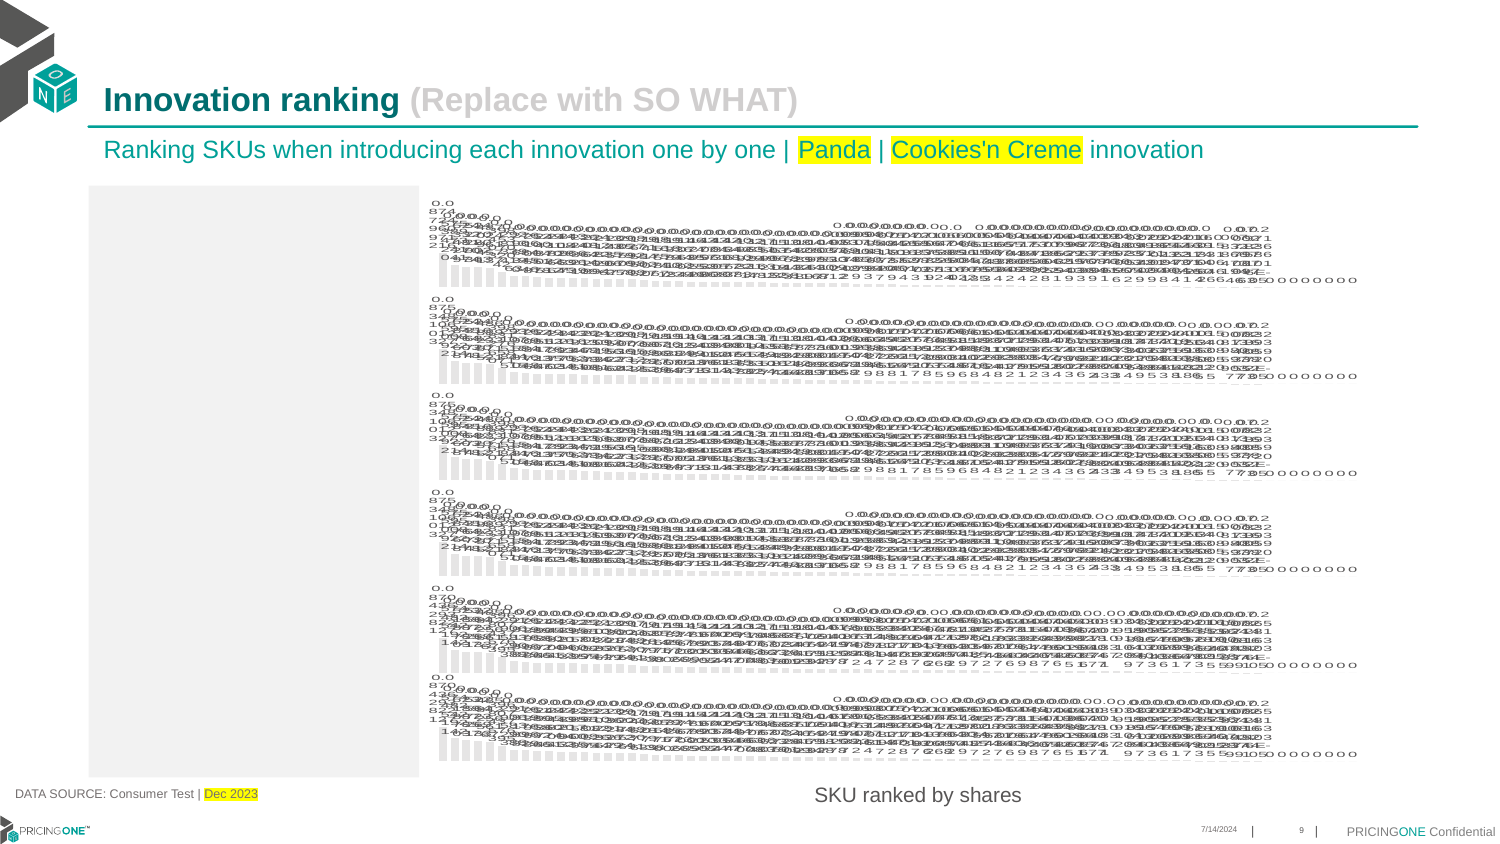

# Innovation ranking (Replace with SO WHAT)
Ranking SKUs when introducing each innovation one by one | Panda | Cookies'n Creme innovation

### Chart

| Category | Hershey's Cookies 'n Creme Block 90g |
|---|---|
| Galaxy Jewels 1.4kg | 0.08747249609712156 |
| Ferrero Rocher 300g | 0.05753894732410412 |
| Galaxy Smooth Milk Chocolate 36g x 24 | 0.05243324812709742 |
| Galaxy Jewels 900g | 0.05242702809023626 |
| Galaxy Jewels 650g | 0.04870249614571374 |
| Cadbury Dairy Milk Minis Selection 500g | 0.03984530703204197 |
| Kit Kat 17.7g x 18 | 0.029281333941963 |
| Kinder Bueno Milk&Hazelnut 43g | 0.0276906684345046 |
| Tiffany Break Supa 38gx12 | 0.02521000045518775 |
| Snickers 50gx6 | 0.02494318700325118 |
| Tiffany Break 24x15.5g | 0.02441088286636454 |
| Tiffany Break Mini Fun 384g | 0.02431449668967391 |
| Kinder Bueno Milk&Hazelnut 43gx10 | 0.02262483642141091 |
| Mackintosh Quality Street Chocolate 600g | 0.02240126222098935 |
| Snickers Bar 50g | 0.02131238352066702 |
| Maltesers Chocolate 175g | 0.02094855796762578 |
| Tiffany Break 31gx12 | 0.02080275920987091 |
| Tiffany Break Delight 25gx12 | 0.01796715545025266 |
| Snickers Minis Bag 252g | 0.01684161750740665 |
| Cadbury Miniatures Box 400g | 0.01595185798501797 |
| Bounty Bar 57g | 0.01513368441822389 |
| Galaxy Smooth Milk Minis 237.5g | 0.01460746350254464 |
| Bounty Bar 57g x 5 | 0.01432779575522864 |
| Kinder Maxi Chocolate 21gx11 (10+1) | 0.01430049613958076 |
| Ferrero Rocher 200g | 0.01428543080773065 |
| Ferrero Raffaello 150g box  | 0.01403426106223827 |
| Galaxy Hazelnut Minis 237.5g | 0.01329639293211704 |
| Twix 50gx5 | 0.01278519491634821 |
| Twix Bar 50g | 0.0115503906218152 |
| Maltesers Chocolate 37g | 0.01135745780443576 |
| Snickers Miniatures 150g | 0.01086426231323109 |
| Cadbury Flake Minis Bag 159.5g | 0.01048058973448971 |
| M&M's Peanut 165g | 0.01043039956306696 |
| Twix Miniatures 150g | 0.01020525301098122 |
| Cadbury Timeout Minis Wafer 247.2g | 0.009995376913424224 |
| Toblerone Milk Chocolate 200g | 0.009681768078509994 |
| Galaxy Smooth Milk Minis 162.5g | 0.009401515863079928 |
| Mars 45g x 6 | 0.008095041165784068 |
| Bounty Miniatures 150g | 0.007548416073720593 |
| Kinder Chocolate Bar 8x12.5g | 0.007445681655240139 |
| Galaxy Smooth Dark Chocolate 40g | 0.007225931569877326 |
| Mars Bar 51g  | 0.007165633677202709 |
| Hershey's Kisses Special Selection Assorted 325g | 0.0067758356553924 |
| Galaxy Hazelnut Chocolate 36g | 0.006647438525011642 |
| Galaxy Smooth Milk Chocolate 36g | 0.006589680407602202 |
| Galaxy Caramel Bar 40g | 0.006111535797613498 |
| Kinder Chocolate Bar 50g | 0.005451110043885531 |
| Kinder Bueno White 39g | 0.005436656743793638 |
| Hershey's Kisses Classic Selection Assorted 325g | 0.005065579438684821 |
| Galaxy Crispy Milk Chocolate 36g | 0.004877743960502836 |
|  Reeses Peanut Butter Cup Mini 340g  | 0.00481738418503062 |
| Kit Kat 17.7g | 0.004757078936432276 |
|  Reeses Peanut Butter Cup 42g x 6 | 0.004607336606255407 |
| Reeses Peanut Butter Cups 46g | 0.004499652935994385 |
| Reeses Peanut Butter Cup Mini 215g | 0.004398772315603628 |
| M&M's Milk Chocolate 30.6g | 0.004027357370838486 |
| Godiva Double Chocolate Bar 35g | 0.003920377977699113 |
| Galaxy Smooth Milk Chocolate 80g | 0.003496885743655556 |
| Galaxy Ripple Bar 33g | 0.003318392300390517 |
| Hershey's Chocobites Cookies 'n Creme 90g | 0.002709935152274285 |
| Hershey's Kisses Special Selection Assorted 100g | 0.002541972149100086 |
| Hershey's Chocobites Salted Caramel 81g | 0.002436502302494678 |
| Hershey's Cookies N' Chocolate 40g | 0.00242421229739044 |
| Reeses Block 90g | 0.002154663170155605 |
| Reeses Nut Bar 47g | 0.001653917475425041 |
| Hershey's Kisses Classic Selection Assorted 100g | 0.001533100664626598 |
| Hershey's Cookies 'n Creme Block 90g | 0.001280379582159218 |
| Hershey's Cookies N' Crème 12.76g | 0.0007832866473194462 |
|  Reeses Wafer Sticks 42g | 0.0002712797087097626 |
| Hershey's Choco Tubes Cookies N' Creme 18g | 7.297183658610163e-05 |
|  Reeses Peanut Butter Cup Mini 500G | 0.0 |
| Reeses Pieces 180g | 0.0 |
| Reeses Mini King Size 71g | 0.0 |
| Hershey's Cookies 'n Creme Creations Salted Caramel 38g | 0.0 |
| Hersheys Kisses Classic Selection Assorted 600G | 0.0 |
| Hershey's Cookies 'n Creme 40Gx 4 | 0.0 |
| Hershey's Variety Pack 40Gx3 | 0.0 |
| Reeses Fast break 51g | 0.0 |

### Chart

| Category | Hershey's Cookies 'n Creme Creations Salted Caramel 38g |
|---|---|
| Galaxy Jewels 1.4kg | 0.08753481060123267 |
| Ferrero Rocher 300g | 0.05755950089222144 |
| Galaxy Smooth Milk Chocolate 36g x 24 | 0.05248457646038777 |
| Galaxy Jewels 900g | 0.05243166827204118 |
| Galaxy Jewels 650g | 0.04868892335715206 |
| Cadbury Dairy Milk Minis Selection 500g | 0.03988312766580705 |
| Kit Kat 17.7g x 18 | 0.02931075158445151 |
| Kinder Bueno Milk&Hazelnut 43g | 0.02769395848160479 |
| Tiffany Break Supa 38gx12 | 0.02520913477236672 |
| Snickers 50gx6 | 0.02495521781354615 |
| Tiffany Break 24x15.5g | 0.02441162937700341 |
| Tiffany Break Mini Fun 384g | 0.02432162347521807 |
| Kinder Bueno Milk&Hazelnut 43gx10 | 0.02263134686385984 |
| Mackintosh Quality Street Chocolate 600g | 0.02242537297340808 |
| Snickers Bar 50g | 0.02130921563629624 |
| Maltesers Chocolate 175g | 0.02095975362236024 |
| Tiffany Break 31gx12 | 0.02080031957124124 |
| Tiffany Break Delight 25gx12 | 0.0179708109678352 |
| Snickers Minis Bag 252g | 0.01685075862275385 |
| Cadbury Miniatures Box 400g | 0.01596269816570935 |
| Bounty Bar 57g | 0.01511223840956825 |
| Galaxy Smooth Milk Minis 237.5g | 0.01461542990237732 |
| Bounty Bar 57g x 5 | 0.014334284118613 |
| Kinder Maxi Chocolate 21gx11 (10+1) | 0.01430940527615138 |
| Ferrero Rocher 200g | 0.01428908078131328 |
| Ferrero Raffaello 150g box  | 0.01403814668354727 |
| Galaxy Hazelnut Minis 237.5g | 0.01330105136333818 |
| Twix 50gx5 | 0.01279435495102535 |
| Twix Bar 50g | 0.01155583485167726 |
| Maltesers Chocolate 37g | 0.01135354948114456 |
| Snickers Miniatures 150g | 0.01086773292425431 |
| Cadbury Flake Minis Bag 159.5g | 0.01048775888093888 |
| M&M's Peanut 165g | 0.01043360818931305 |
| Twix Miniatures 150g | 0.01021010493667055 |
| Cadbury Timeout Minis Wafer 247.2g | 0.01000035743686578 |
| Toblerone Milk Chocolate 200g | 0.009685619650472916 |
| Galaxy Smooth Milk Minis 162.5g | 0.009406623878718887 |
| Mars 45g x 6 | 0.008103558327246175 |
| Bounty Miniatures 150g | 0.007549569226655683 |
| Kinder Chocolate Bar 8x12.5g | 0.007442044932524505 |
| Galaxy Smooth Dark Chocolate 40g | 0.007227721611272066 |
| Mars Bar 51g  | 0.00716733927351738 |
| Hershey's Kisses Special Selection Assorted 325g | 0.006786915308057351 |
| Galaxy Hazelnut Chocolate 36g | 0.00664513749015489 |
| Galaxy Smooth Milk Chocolate 36g | 0.006588509834016755 |
| Galaxy Caramel Bar 40g | 0.006111888910281678 |
| Kinder Chocolate Bar 50g | 0.00544939312290544 |
| Kinder Bueno White 39g | 0.005436011060224183 |
| Hershey's Kisses Classic Selection Assorted 325g | 0.005072109933842715 |
| Galaxy Crispy Milk Chocolate 36g | 0.004877840538079111 |
|  Reeses Peanut Butter Cup Mini 340g  | 0.004829353708495521 |
| Kit Kat 17.7g | 0.004756436351299226 |
|  Reeses Peanut Butter Cup 42g x 6 | 0.00461473127691804 |
| Reeses Peanut Butter Cups 46g | 0.004505174370660234 |
| Reeses Peanut Butter Cup Mini 215g | 0.004407691678927956 |
| M&M's Milk Chocolate 30.6g | 0.004023919032158822 |
| Godiva Double Chocolate Bar 35g | 0.003920624080043304 |
| Galaxy Smooth Milk Chocolate 80g | 0.003499083352324029 |
| Galaxy Ripple Bar 33g | 0.00331877342010934 |
| Hershey's Chocobites Cookies 'n Creme 90g | 0.002713730322064986 |
| Hershey's Kisses Special Selection Assorted 100g | 0.002541702375438945 |
| Hershey's Chocobites Salted Caramel 81g | 0.002434062538264132 |
| Hershey's Cookies N' Chocolate 40g | 0.002421971691685284 |
| Reeses Block 90g | 0.0021593638402186 |
| Reeses Nut Bar 47g | 0.001656416355832247 |
| Hershey's Kisses Classic Selection Assorted 100g | 0.001534050800512053 |
| Hershey's Cookies 'n Creme Creations Salted Caramel 38g | 0.0008886150570766491 |
| Hershey's Cookies N' Crème 12.76g | 0.0007813980597903771 |
|  Reeses Wafer Sticks 42g | 0.0002716488338552728 |
| Hershey's Choco Tubes Cookies N' Creme 18g | 7.283239305972016e-05 |
|  Reeses Peanut Butter Cup Mini 500G | 0.0 |
| Reeses Pieces 180g | 0.0 |
| Reeses Mini King Size 71g | 0.0 |
| Hershey's Cookies 'n Creme Block 90g | 0.0 |
| Hersheys Kisses Classic Selection Assorted 600G | 0.0 |
| Hershey's Cookies 'n Creme 40Gx 4 | 0.0 |
| Hershey's Variety Pack 40Gx3 | 0.0 |
| Reeses Fast break 51g | 0.0 |

### Chart

| Category | Hershey's Cookies 'n Creme Creations Salted Caramel 38g |
|---|---|
| Galaxy Jewels 1.4kg | 0.08753481060123267 |
| Ferrero Rocher 300g | 0.05755950089222144 |
| Galaxy Smooth Milk Chocolate 36g x 24 | 0.05248457646038777 |
| Galaxy Jewels 900g | 0.05243166827204118 |
| Galaxy Jewels 650g | 0.04868892335715206 |
| Cadbury Dairy Milk Minis Selection 500g | 0.03988312766580705 |
| Kit Kat 17.7g x 18 | 0.02931075158445151 |
| Kinder Bueno Milk&Hazelnut 43g | 0.02769395848160479 |
| Tiffany Break Supa 38gx12 | 0.02520913477236672 |
| Snickers 50gx6 | 0.02495521781354615 |
| Tiffany Break 24x15.5g | 0.02441162937700341 |
| Tiffany Break Mini Fun 384g | 0.02432162347521807 |
| Kinder Bueno Milk&Hazelnut 43gx10 | 0.02263134686385984 |
| Mackintosh Quality Street Chocolate 600g | 0.02242537297340808 |
| Snickers Bar 50g | 0.02130921563629624 |
| Maltesers Chocolate 175g | 0.02095975362236024 |
| Tiffany Break 31gx12 | 0.02080031957124124 |
| Tiffany Break Delight 25gx12 | 0.0179708109678352 |
| Snickers Minis Bag 252g | 0.01685075862275385 |
| Cadbury Miniatures Box 400g | 0.01596269816570935 |
| Bounty Bar 57g | 0.01511223840956825 |
| Galaxy Smooth Milk Minis 237.5g | 0.01461542990237732 |
| Bounty Bar 57g x 5 | 0.014334284118613 |
| Kinder Maxi Chocolate 21gx11 (10+1) | 0.01430940527615138 |
| Ferrero Rocher 200g | 0.01428908078131328 |
| Ferrero Raffaello 150g box  | 0.01403814668354727 |
| Galaxy Hazelnut Minis 237.5g | 0.01330105136333818 |
| Twix 50gx5 | 0.01279435495102535 |
| Twix Bar 50g | 0.01155583485167726 |
| Maltesers Chocolate 37g | 0.01135354948114456 |
| Snickers Miniatures 150g | 0.01086773292425431 |
| Cadbury Flake Minis Bag 159.5g | 0.01048775888093888 |
| M&M's Peanut 165g | 0.01043360818931305 |
| Twix Miniatures 150g | 0.01021010493667055 |
| Cadbury Timeout Minis Wafer 247.2g | 0.01000035743686578 |
| Toblerone Milk Chocolate 200g | 0.009685619650472916 |
| Galaxy Smooth Milk Minis 162.5g | 0.009406623878718887 |
| Mars 45g x 6 | 0.008103558327246175 |
| Bounty Miniatures 150g | 0.007549569226655683 |
| Kinder Chocolate Bar 8x12.5g | 0.007442044932524505 |
| Galaxy Smooth Dark Chocolate 40g | 0.007227721611272066 |
| Mars Bar 51g  | 0.00716733927351738 |
| Hershey's Kisses Special Selection Assorted 325g | 0.006786915308057351 |
| Galaxy Hazelnut Chocolate 36g | 0.00664513749015489 |
| Galaxy Smooth Milk Chocolate 36g | 0.006588509834016755 |
| Galaxy Caramel Bar 40g | 0.006111888910281678 |
| Kinder Chocolate Bar 50g | 0.00544939312290544 |
| Kinder Bueno White 39g | 0.005436011060224183 |
| Hershey's Kisses Classic Selection Assorted 325g | 0.005072109933842715 |
| Galaxy Crispy Milk Chocolate 36g | 0.004877840538079111 |
|  Reeses Peanut Butter Cup Mini 340g  | 0.004829353708495521 |
| Kit Kat 17.7g | 0.004756436351299226 |
|  Reeses Peanut Butter Cup 42g x 6 | 0.00461473127691804 |
| Reeses Peanut Butter Cups 46g | 0.004505174370660234 |
| Reeses Peanut Butter Cup Mini 215g | 0.004407691678927956 |
| M&M's Milk Chocolate 30.6g | 0.004023919032158822 |
| Godiva Double Chocolate Bar 35g | 0.003920624080043304 |
| Galaxy Smooth Milk Chocolate 80g | 0.003499083352324029 |
| Galaxy Ripple Bar 33g | 0.00331877342010934 |
| Hershey's Chocobites Cookies 'n Creme 90g | 0.002713730322064986 |
| Hershey's Kisses Special Selection Assorted 100g | 0.002541702375438945 |
| Hershey's Chocobites Salted Caramel 81g | 0.002434062538264132 |
| Hershey's Cookies N' Chocolate 40g | 0.002421971691685284 |
| Reeses Block 90g | 0.0021593638402186 |
| Reeses Nut Bar 47g | 0.001656416355832247 |
| Hershey's Kisses Classic Selection Assorted 100g | 0.001534050800512053 |
| Hershey's Cookies 'n Creme Creations Salted Caramel 38g | 0.0008886150570766491 |
| Hershey's Cookies N' Crème 12.76g | 0.0007813980597903771 |
|  Reeses Wafer Sticks 42g | 0.0002716488338552728 |
| Hershey's Choco Tubes Cookies N' Creme 18g | 7.283239305972016e-05 |
|  Reeses Peanut Butter Cup Mini 500G | 0.0 |
| Reeses Pieces 180g | 0.0 |
| Reeses Mini King Size 71g | 0.0 |
| Hershey's Cookies 'n Creme Block 90g | 0.0 |
| Hersheys Kisses Classic Selection Assorted 600G | 0.0 |
| Hershey's Cookies 'n Creme 40Gx 4 | 0.0 |
| Hershey's Variety Pack 40Gx3 | 0.0 |
| Reeses Fast break 51g | 0.0 |

### Chart

| Category | Hershey's Cookies 'n Creme Creations Salted Caramel 38g |
|---|---|
| Galaxy Jewels 1.4kg | 0.08753481060123267 |
| Ferrero Rocher 300g | 0.05755950089222144 |
| Galaxy Smooth Milk Chocolate 36g x 24 | 0.05248457646038777 |
| Galaxy Jewels 900g | 0.05243166827204118 |
| Galaxy Jewels 650g | 0.04868892335715206 |
| Cadbury Dairy Milk Minis Selection 500g | 0.03988312766580705 |
| Kit Kat 17.7g x 18 | 0.02931075158445151 |
| Kinder Bueno Milk&Hazelnut 43g | 0.02769395848160479 |
| Tiffany Break Supa 38gx12 | 0.02520913477236672 |
| Snickers 50gx6 | 0.02495521781354615 |
| Tiffany Break 24x15.5g | 0.02441162937700341 |
| Tiffany Break Mini Fun 384g | 0.02432162347521807 |
| Kinder Bueno Milk&Hazelnut 43gx10 | 0.02263134686385984 |
| Mackintosh Quality Street Chocolate 600g | 0.02242537297340808 |
| Snickers Bar 50g | 0.02130921563629624 |
| Maltesers Chocolate 175g | 0.02095975362236024 |
| Tiffany Break 31gx12 | 0.02080031957124124 |
| Tiffany Break Delight 25gx12 | 0.0179708109678352 |
| Snickers Minis Bag 252g | 0.01685075862275385 |
| Cadbury Miniatures Box 400g | 0.01596269816570935 |
| Bounty Bar 57g | 0.01511223840956825 |
| Galaxy Smooth Milk Minis 237.5g | 0.01461542990237732 |
| Bounty Bar 57g x 5 | 0.014334284118613 |
| Kinder Maxi Chocolate 21gx11 (10+1) | 0.01430940527615138 |
| Ferrero Rocher 200g | 0.01428908078131328 |
| Ferrero Raffaello 150g box  | 0.01403814668354727 |
| Galaxy Hazelnut Minis 237.5g | 0.01330105136333818 |
| Twix 50gx5 | 0.01279435495102535 |
| Twix Bar 50g | 0.01155583485167726 |
| Maltesers Chocolate 37g | 0.01135354948114456 |
| Snickers Miniatures 150g | 0.01086773292425431 |
| Cadbury Flake Minis Bag 159.5g | 0.01048775888093888 |
| M&M's Peanut 165g | 0.01043360818931305 |
| Twix Miniatures 150g | 0.01021010493667055 |
| Cadbury Timeout Minis Wafer 247.2g | 0.01000035743686578 |
| Toblerone Milk Chocolate 200g | 0.009685619650472916 |
| Galaxy Smooth Milk Minis 162.5g | 0.009406623878718887 |
| Mars 45g x 6 | 0.008103558327246175 |
| Bounty Miniatures 150g | 0.007549569226655683 |
| Kinder Chocolate Bar 8x12.5g | 0.007442044932524505 |
| Galaxy Smooth Dark Chocolate 40g | 0.007227721611272066 |
| Mars Bar 51g  | 0.00716733927351738 |
| Hershey's Kisses Special Selection Assorted 325g | 0.006786915308057351 |
| Galaxy Hazelnut Chocolate 36g | 0.00664513749015489 |
| Galaxy Smooth Milk Chocolate 36g | 0.006588509834016755 |
| Galaxy Caramel Bar 40g | 0.006111888910281678 |
| Kinder Chocolate Bar 50g | 0.00544939312290544 |
| Kinder Bueno White 39g | 0.005436011060224183 |
| Hershey's Kisses Classic Selection Assorted 325g | 0.005072109933842715 |
| Galaxy Crispy Milk Chocolate 36g | 0.004877840538079111 |
|  Reeses Peanut Butter Cup Mini 340g  | 0.004829353708495521 |
| Kit Kat 17.7g | 0.004756436351299226 |
|  Reeses Peanut Butter Cup 42g x 6 | 0.00461473127691804 |
| Reeses Peanut Butter Cups 46g | 0.004505174370660234 |
| Reeses Peanut Butter Cup Mini 215g | 0.004407691678927956 |
| M&M's Milk Chocolate 30.6g | 0.004023919032158822 |
| Godiva Double Chocolate Bar 35g | 0.003920624080043304 |
| Galaxy Smooth Milk Chocolate 80g | 0.003499083352324029 |
| Galaxy Ripple Bar 33g | 0.00331877342010934 |
| Hershey's Chocobites Cookies 'n Creme 90g | 0.002713730322064986 |
| Hershey's Kisses Special Selection Assorted 100g | 0.002541702375438945 |
| Hershey's Chocobites Salted Caramel 81g | 0.002434062538264132 |
| Hershey's Cookies N' Chocolate 40g | 0.002421971691685284 |
| Reeses Block 90g | 0.0021593638402186 |
| Reeses Nut Bar 47g | 0.001656416355832247 |
| Hershey's Kisses Classic Selection Assorted 100g | 0.001534050800512053 |
| Hershey's Cookies 'n Creme Creations Salted Caramel 38g | 0.0008886150570766491 |
| Hershey's Cookies N' Crème 12.76g | 0.0007813980597903771 |
|  Reeses Wafer Sticks 42g | 0.0002716488338552728 |
| Hershey's Choco Tubes Cookies N' Creme 18g | 7.283239305972016e-05 |
|  Reeses Peanut Butter Cup Mini 500G | 0.0 |
| Reeses Pieces 180g | 0.0 |
| Reeses Mini King Size 71g | 0.0 |
| Hershey's Cookies 'n Creme Block 90g | 0.0 |
| Hersheys Kisses Classic Selection Assorted 600G | 0.0 |
| Hershey's Cookies 'n Creme 40Gx 4 | 0.0 |
| Hershey's Variety Pack 40Gx3 | 0.0 |
| Reeses Fast break 51g | 0.0 |

### Chart

| Category | Hershey's Cookies 'n Creme 40Gx 4 |
|---|---|
| Galaxy Jewels 1.4kg | 0.08704362938221266 |
| Ferrero Rocher 300g | 0.05744825421921423 |
| Galaxy Smooth Milk Chocolate 36g x 24 | 0.05231898877850366 |
| Galaxy Jewels 900g | 0.05225647232691331 |
| Galaxy Jewels 650g | 0.04858422565616696 |
| Cadbury Dairy Milk Minis Selection 500g | 0.03968074375763946 |
| Kit Kat 17.7g x 18 | 0.0291906583290388 |
| Kinder Bueno Milk&Hazelnut 43g | 0.02768191768968288 |
| Tiffany Break Supa 38gx12 | 0.02513899586928656 |
| Snickers 50gx6 | 0.02489053607744506 |
| Tiffany Break 24x15.5g | 0.0243443820004452 |
| Tiffany Break Mini Fun 384g | 0.02423952179603345 |
| Kinder Bueno Milk&Hazelnut 43gx10 | 0.0225895581009995 |
| Mackintosh Quality Street Chocolate 600g | 0.02226100825267436 |
| Snickers Bar 50g | 0.0213036291336629 |
| Maltesers Chocolate 175g | 0.02093002842727235 |
| Tiffany Break 31gx12 | 0.0207223789530691 |
| Tiffany Break Delight 25gx12 | 0.0179402528779639 |
| Snickers Minis Bag 252g | 0.01676850147713796 |
| Cadbury Miniatures Box 400g | 0.01590796857670057 |
| Bounty Bar 57g | 0.01513242677232596 |
| Galaxy Smooth Milk Minis 237.5g | 0.01457716780008899 |
| Bounty Bar 57g x 5 | 0.01428979902205051 |
| Ferrero Rocher 200g | 0.01426002375335242 |
| Kinder Maxi Chocolate 21gx11 (10+1) | 0.01424265349504768 |
| Ferrero Raffaello 150g box  | 0.01400994848464772 |
| Galaxy Hazelnut Minis 237.5g | 0.01327189776630075 |
| Twix 50gx5 | 0.01277080676064834 |
| Twix Bar 50g | 0.01154686376230785 |
| Maltesers Chocolate 37g | 0.0113568022728501 |
| Snickers Miniatures 150g | 0.01083713462610989 |
| Cadbury Flake Minis Bag 159.5g | 0.01045724744692341 |
| M&M's Peanut 165g | 0.01040616947589276 |
| Twix Miniatures 150g | 0.01019402791157778 |
| Cadbury Timeout Minis Wafer 247.2g | 0.009967841619820865 |
| Toblerone Milk Chocolate 200g | 0.009660187374732319 |
| Galaxy Smooth Milk Minis 162.5g | 0.009390367202746141 |
| Mars 45g x 6 | 0.00806591489118147 |
| Bounty Miniatures 150g | 0.00753384928219872 |
| Kinder Chocolate Bar 8x12.5g | 0.00743409727714018 |
| Galaxy Smooth Dark Chocolate 40g | 0.007222896478439367 |
| Mars Bar 51g  | 0.007164709701392658 |
| Hershey's Kisses Special Selection Assorted 325g | 0.006741797800926799 |
| Galaxy Hazelnut Chocolate 36g | 0.006646121290445019 |
| Galaxy Smooth Milk Chocolate 36g | 0.006587368763074189 |
| Galaxy Caramel Bar 40g | 0.006110598233448569 |
| Kinder Chocolate Bar 50g | 0.005442700859727416 |
| Kinder Bueno White 39g | 0.005437717663143668 |
| Hershey's Kisses Classic Selection Assorted 325g | 0.005053333307954056 |
| Galaxy Crispy Milk Chocolate 36g | 0.004878133806163689 |
|  Reeses Peanut Butter Cup Mini 340g  | 0.004811832064442076 |
| Kit Kat 17.7g | 0.004754758877646573 |
|  Reeses Peanut Butter Cup 42g x 6 | 0.004601843586074262 |
| Reeses Peanut Butter Cups 46g | 0.004503698891986046 |
| Reeses Peanut Butter Cup Mini 215g | 0.004386798226663508 |
| M&M's Milk Chocolate 30.6g | 0.004021834067467697 |
| Godiva Double Chocolate Bar 35g | 0.003920171018376709 |
| Hershey's Cookies 'n Creme 40Gx 4 | 0.003706190018416641 |
| Galaxy Smooth Milk Chocolate 80g | 0.003495891610420994 |
| Galaxy Ripple Bar 33g | 0.003319089661384066 |
| Hershey's Chocobites Cookies 'n Creme 90g | 0.002695615402061626 |
| Hershey's Kisses Special Selection Assorted 100g | 0.00253527750664386 |
| Hershey's Chocobites Salted Caramel 81g | 0.002427890028356607 |
| Hershey's Cookies N' Chocolate 40g | 0.002425599799364974 |
| Reeses Block 90g | 0.002153552886978232 |
| Reeses Nut Bar 47g | 0.001655361952609545 |
| Hershey's Kisses Classic Selection Assorted 100g | 0.001525600040712847 |
| Hershey's Cookies N' Crème 12.76g | 0.0007824108492337985 |
|  Reeses Wafer Sticks 42g | 0.0002714616452744098 |
| Hershey's Choco Tubes Cookies N' Creme 18g | 7.286528116340364e-05 |
| Reeses Pieces 180g | 0.0 |
| Reeses Mini King Size 71g | 0.0 |
| Hershey's Cookies 'n Creme Creations Salted Caramel 38g | 0.0 |
| Hershey's Cookies 'n Creme Block 90g | 0.0 |
|  Reeses Peanut Butter Cup Mini 500G | 0.0 |
| Hersheys Kisses Classic Selection Assorted 600G | 0.0 |
| Hershey's Variety Pack 40Gx3 | 0.0 |
| Reeses Fast break 51g | 0.0 |

### Chart

| Category | Hershey's Cookies 'n Creme 40Gx 4 |
|---|---|
| Galaxy Jewels 1.4kg | 0.08704362938221266 |
| Ferrero Rocher 300g | 0.05744825421921423 |
| Galaxy Smooth Milk Chocolate 36g x 24 | 0.05231898877850366 |
| Galaxy Jewels 900g | 0.05225647232691331 |
| Galaxy Jewels 650g | 0.04858422565616696 |
| Cadbury Dairy Milk Minis Selection 500g | 0.03968074375763946 |
| Kit Kat 17.7g x 18 | 0.0291906583290388 |
| Kinder Bueno Milk&Hazelnut 43g | 0.02768191768968288 |
| Tiffany Break Supa 38gx12 | 0.02513899586928656 |
| Snickers 50gx6 | 0.02489053607744506 |
| Tiffany Break 24x15.5g | 0.0243443820004452 |
| Tiffany Break Mini Fun 384g | 0.02423952179603345 |
| Kinder Bueno Milk&Hazelnut 43gx10 | 0.0225895581009995 |
| Mackintosh Quality Street Chocolate 600g | 0.02226100825267436 |
| Snickers Bar 50g | 0.0213036291336629 |
| Maltesers Chocolate 175g | 0.02093002842727235 |
| Tiffany Break 31gx12 | 0.0207223789530691 |
| Tiffany Break Delight 25gx12 | 0.0179402528779639 |
| Snickers Minis Bag 252g | 0.01676850147713796 |
| Cadbury Miniatures Box 400g | 0.01590796857670057 |
| Bounty Bar 57g | 0.01513242677232596 |
| Galaxy Smooth Milk Minis 237.5g | 0.01457716780008899 |
| Bounty Bar 57g x 5 | 0.01428979902205051 |
| Ferrero Rocher 200g | 0.01426002375335242 |
| Kinder Maxi Chocolate 21gx11 (10+1) | 0.01424265349504768 |
| Ferrero Raffaello 150g box  | 0.01400994848464772 |
| Galaxy Hazelnut Minis 237.5g | 0.01327189776630075 |
| Twix 50gx5 | 0.01277080676064834 |
| Twix Bar 50g | 0.01154686376230785 |
| Maltesers Chocolate 37g | 0.0113568022728501 |
| Snickers Miniatures 150g | 0.01083713462610989 |
| Cadbury Flake Minis Bag 159.5g | 0.01045724744692341 |
| M&M's Peanut 165g | 0.01040616947589276 |
| Twix Miniatures 150g | 0.01019402791157778 |
| Cadbury Timeout Minis Wafer 247.2g | 0.009967841619820865 |
| Toblerone Milk Chocolate 200g | 0.009660187374732319 |
| Galaxy Smooth Milk Minis 162.5g | 0.009390367202746141 |
| Mars 45g x 6 | 0.00806591489118147 |
| Bounty Miniatures 150g | 0.00753384928219872 |
| Kinder Chocolate Bar 8x12.5g | 0.00743409727714018 |
| Galaxy Smooth Dark Chocolate 40g | 0.007222896478439367 |
| Mars Bar 51g  | 0.007164709701392658 |
| Hershey's Kisses Special Selection Assorted 325g | 0.006741797800926799 |
| Galaxy Hazelnut Chocolate 36g | 0.006646121290445019 |
| Galaxy Smooth Milk Chocolate 36g | 0.006587368763074189 |
| Galaxy Caramel Bar 40g | 0.006110598233448569 |
| Kinder Chocolate Bar 50g | 0.005442700859727416 |
| Kinder Bueno White 39g | 0.005437717663143668 |
| Hershey's Kisses Classic Selection Assorted 325g | 0.005053333307954056 |
| Galaxy Crispy Milk Chocolate 36g | 0.004878133806163689 |
|  Reeses Peanut Butter Cup Mini 340g  | 0.004811832064442076 |
| Kit Kat 17.7g | 0.004754758877646573 |
|  Reeses Peanut Butter Cup 42g x 6 | 0.004601843586074262 |
| Reeses Peanut Butter Cups 46g | 0.004503698891986046 |
| Reeses Peanut Butter Cup Mini 215g | 0.004386798226663508 |
| M&M's Milk Chocolate 30.6g | 0.004021834067467697 |
| Godiva Double Chocolate Bar 35g | 0.003920171018376709 |
| Hershey's Cookies 'n Creme 40Gx 4 | 0.003706190018416641 |
| Galaxy Smooth Milk Chocolate 80g | 0.003495891610420994 |
| Galaxy Ripple Bar 33g | 0.003319089661384066 |
| Hershey's Chocobites Cookies 'n Creme 90g | 0.002695615402061626 |
| Hershey's Kisses Special Selection Assorted 100g | 0.00253527750664386 |
| Hershey's Chocobites Salted Caramel 81g | 0.002427890028356607 |
| Hershey's Cookies N' Chocolate 40g | 0.002425599799364974 |
| Reeses Block 90g | 0.002153552886978232 |
| Reeses Nut Bar 47g | 0.001655361952609545 |
| Hershey's Kisses Classic Selection Assorted 100g | 0.001525600040712847 |
| Hershey's Cookies N' Crème 12.76g | 0.0007824108492337985 |
|  Reeses Wafer Sticks 42g | 0.0002714616452744098 |
| Hershey's Choco Tubes Cookies N' Creme 18g | 7.286528116340364e-05 |
| Reeses Pieces 180g | 0.0 |
| Reeses Mini King Size 71g | 0.0 |
| Hershey's Cookies 'n Creme Creations Salted Caramel 38g | 0.0 |
| Hershey's Cookies 'n Creme Block 90g | 0.0 |
|  Reeses Peanut Butter Cup Mini 500G | 0.0 |
| Hersheys Kisses Classic Selection Assorted 600G | 0.0 |
| Hershey's Variety Pack 40Gx3 | 0.0 |
| Reeses Fast break 51g | 0.0 |
DATA SOURCE: Consumer Test | Dec 2023
SKU ranked by shares

7/14/2024
9